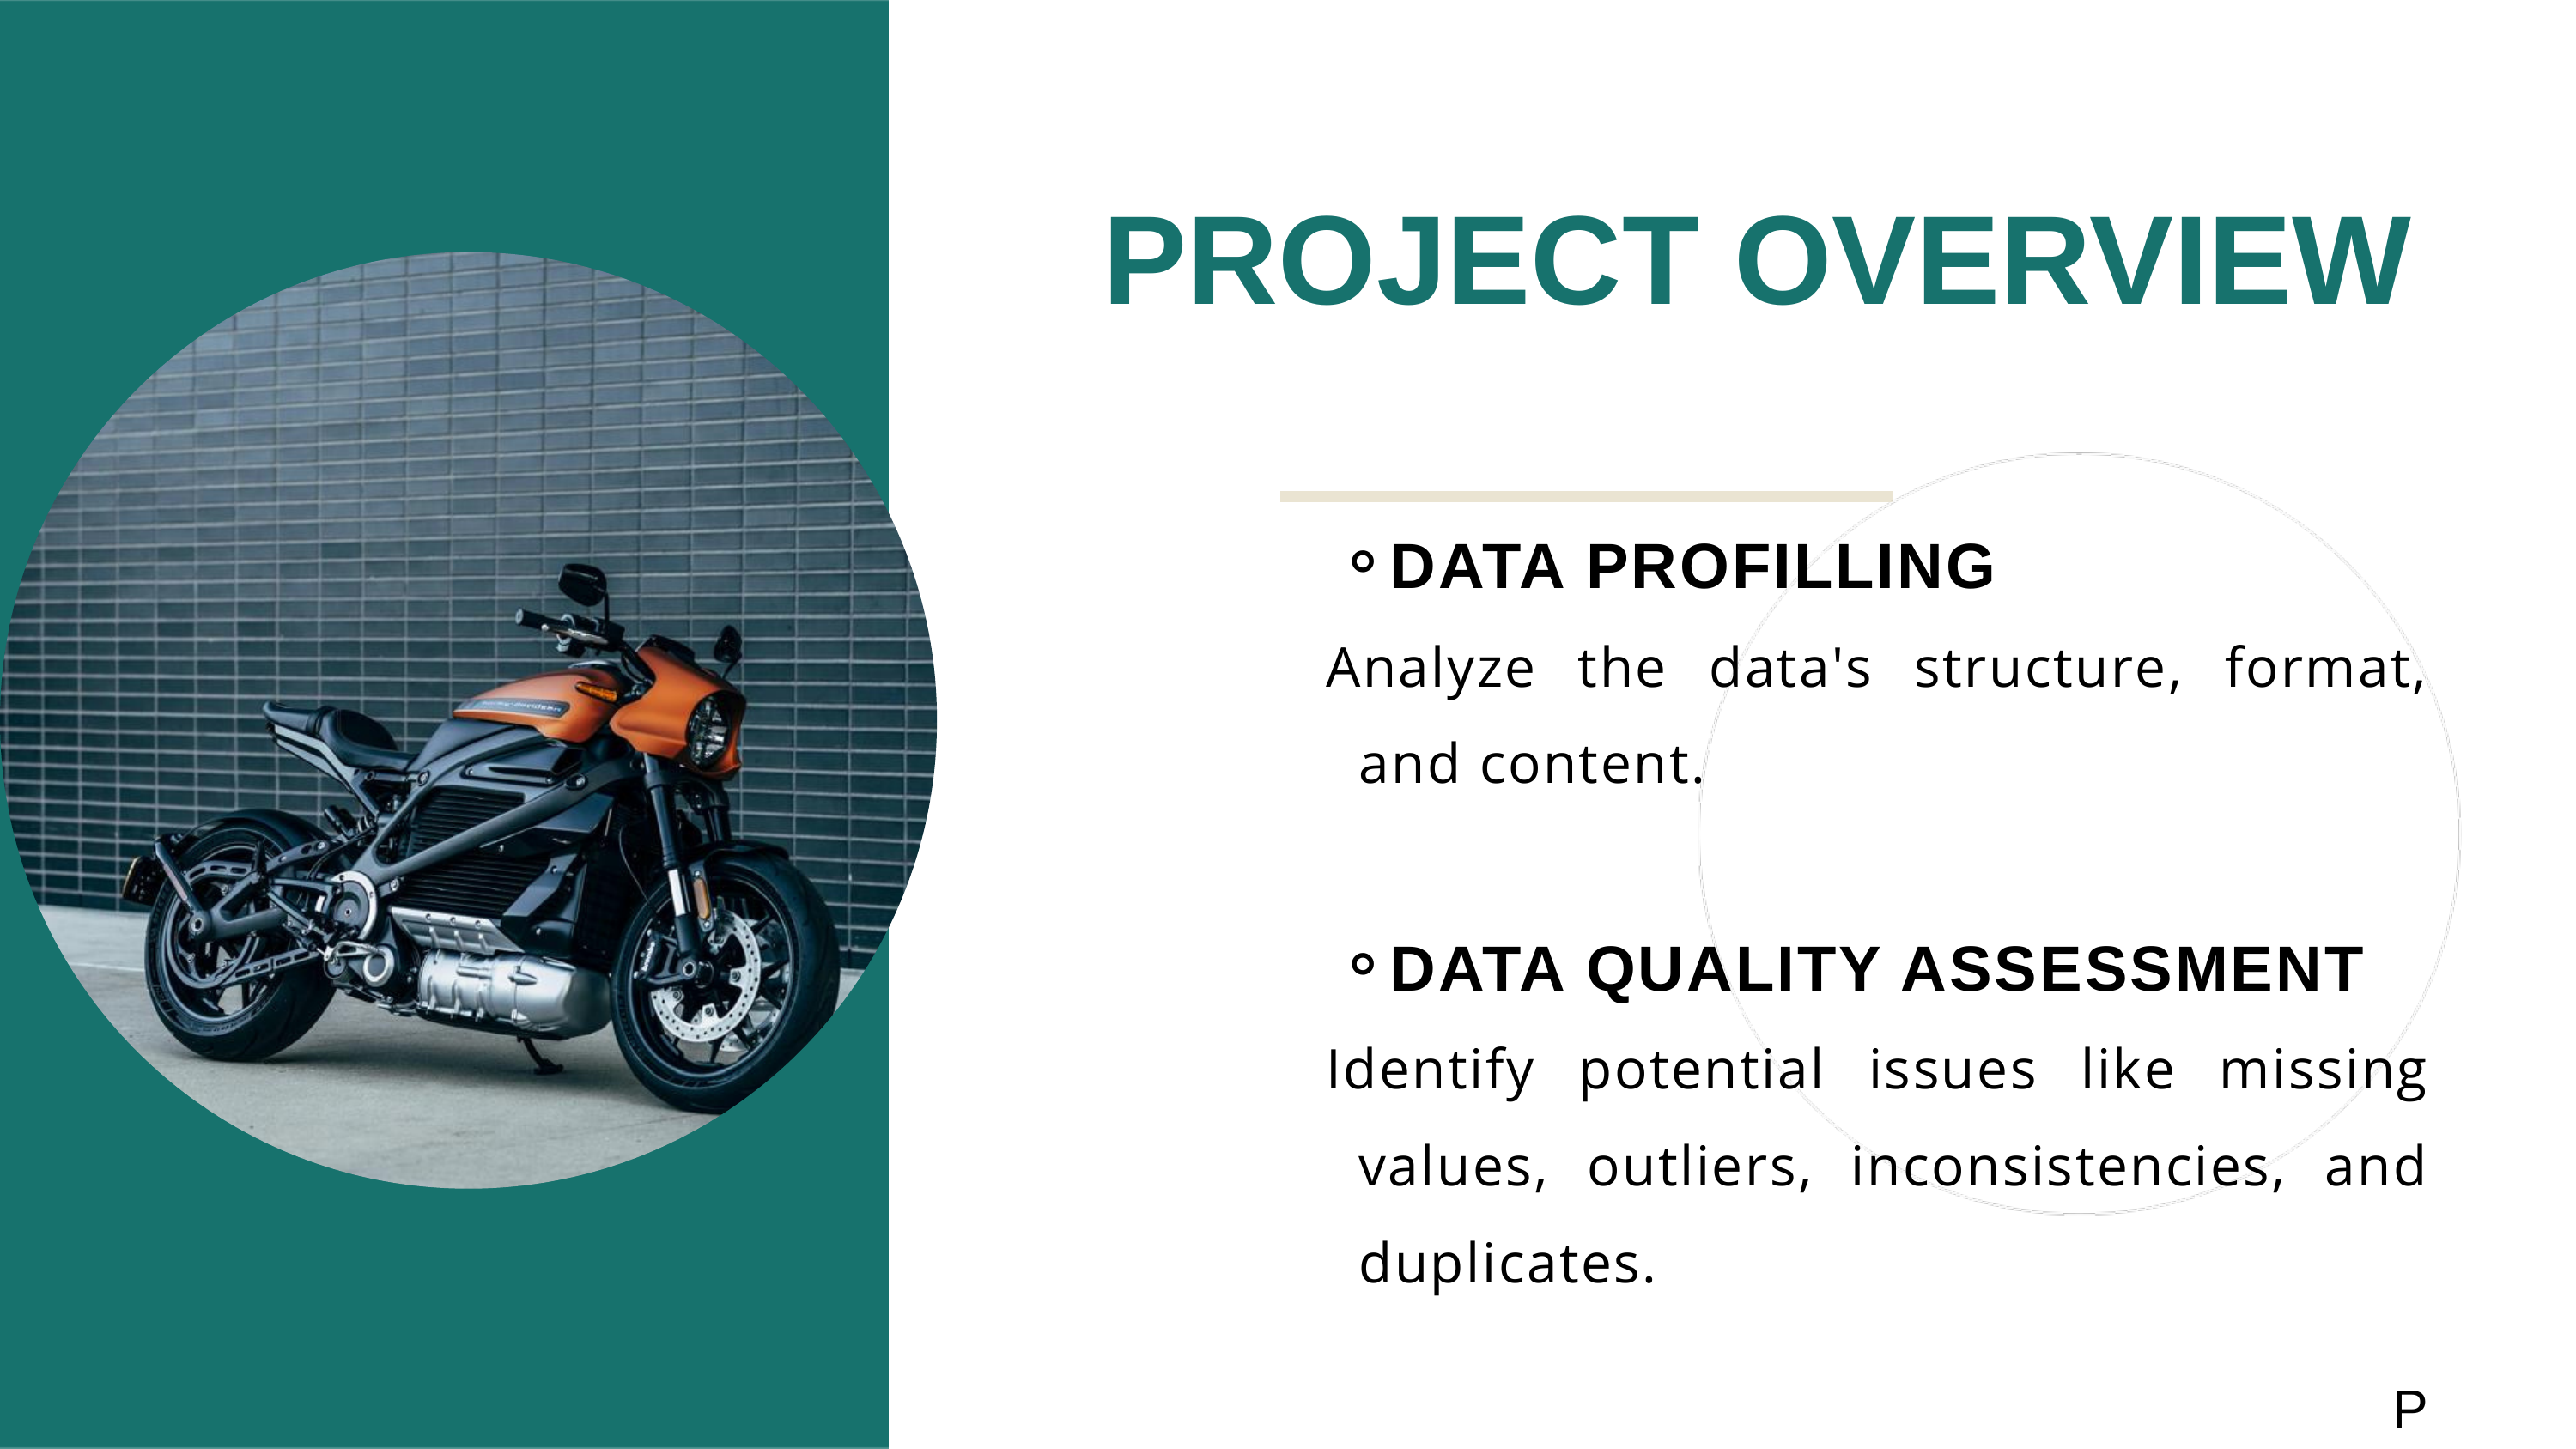

PROJECT OVERVIEW

DATA PROFILLING
Analyze the data's structure, format, and content.

DATA QUALITY ASSESSMENT
Identify potential issues like missing values, outliers, inconsistencies, and duplicates.

Page 5